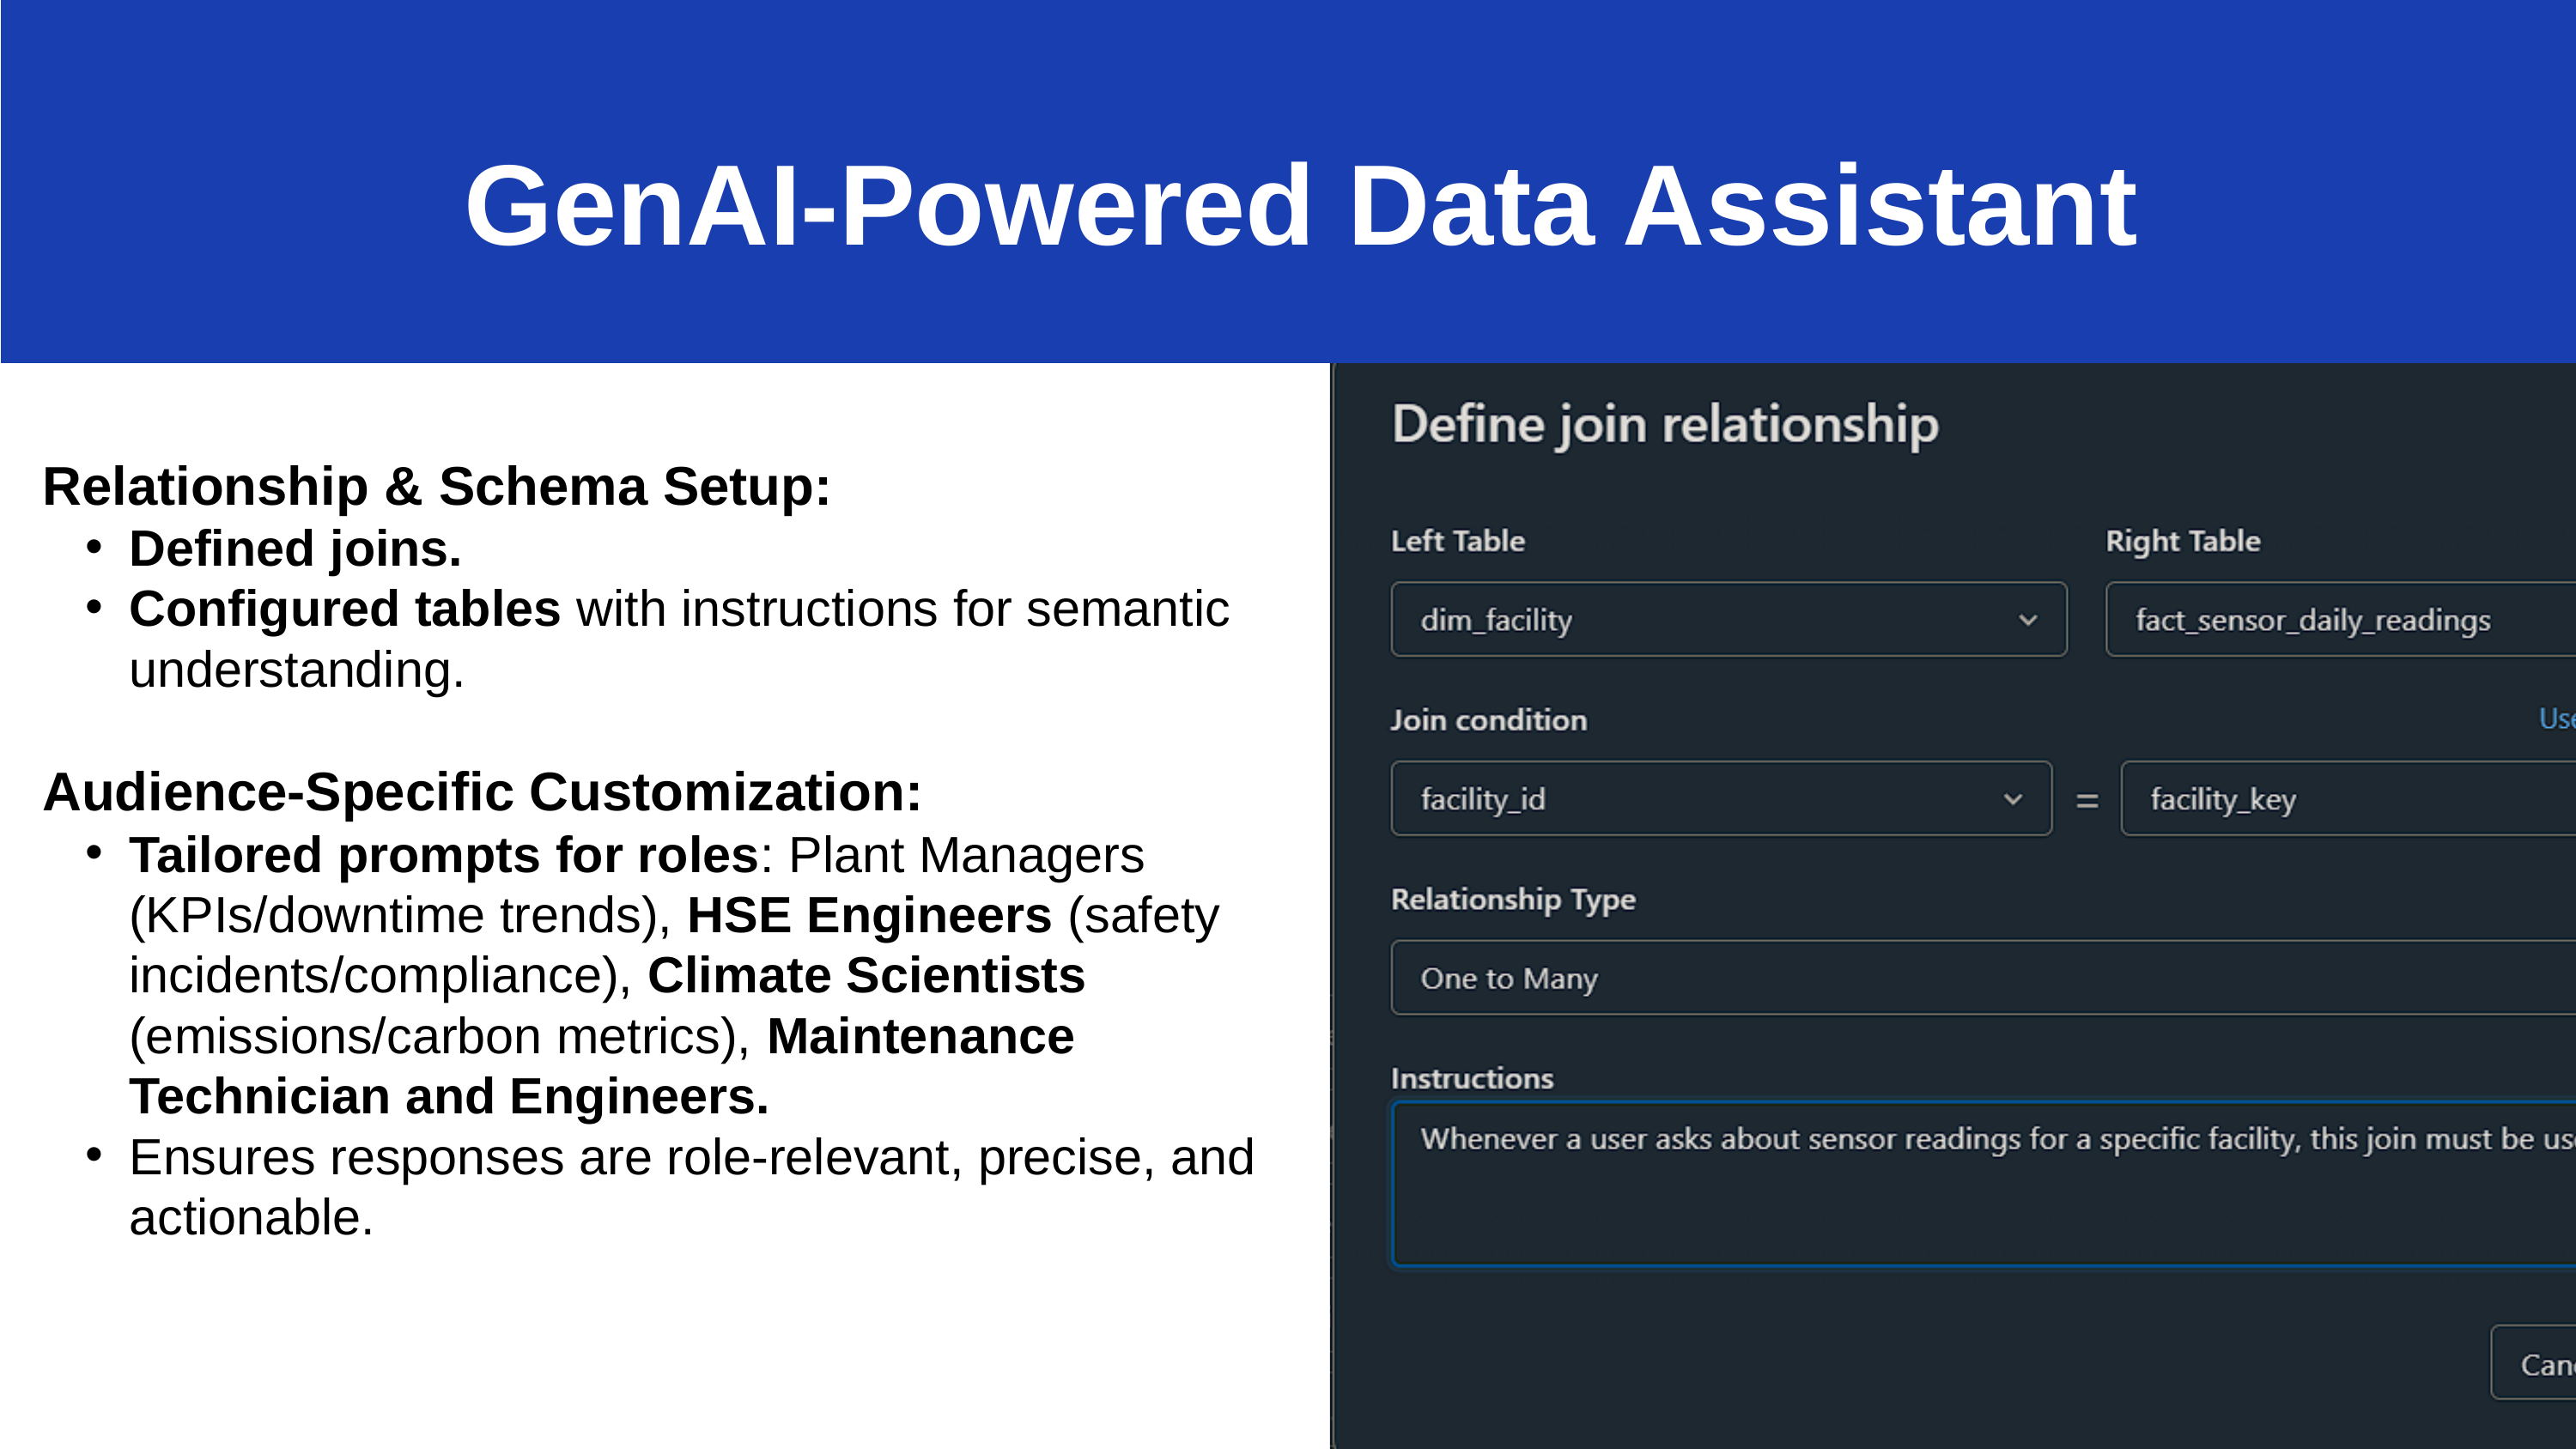

GenAI-Powered Data Assistant

Relationship & Schema Setup:
Defined joins.
Configured tables with instructions for semantic understanding.

Audience-Specific Customization:
Tailored prompts for roles: Plant Managers (KPIs/downtime trends), HSE Engineers (safety incidents/compliance), Climate Scientists (emissions/carbon metrics), Maintenance Technician and Engineers.
Ensures responses are role-relevant, precise, and actionable.